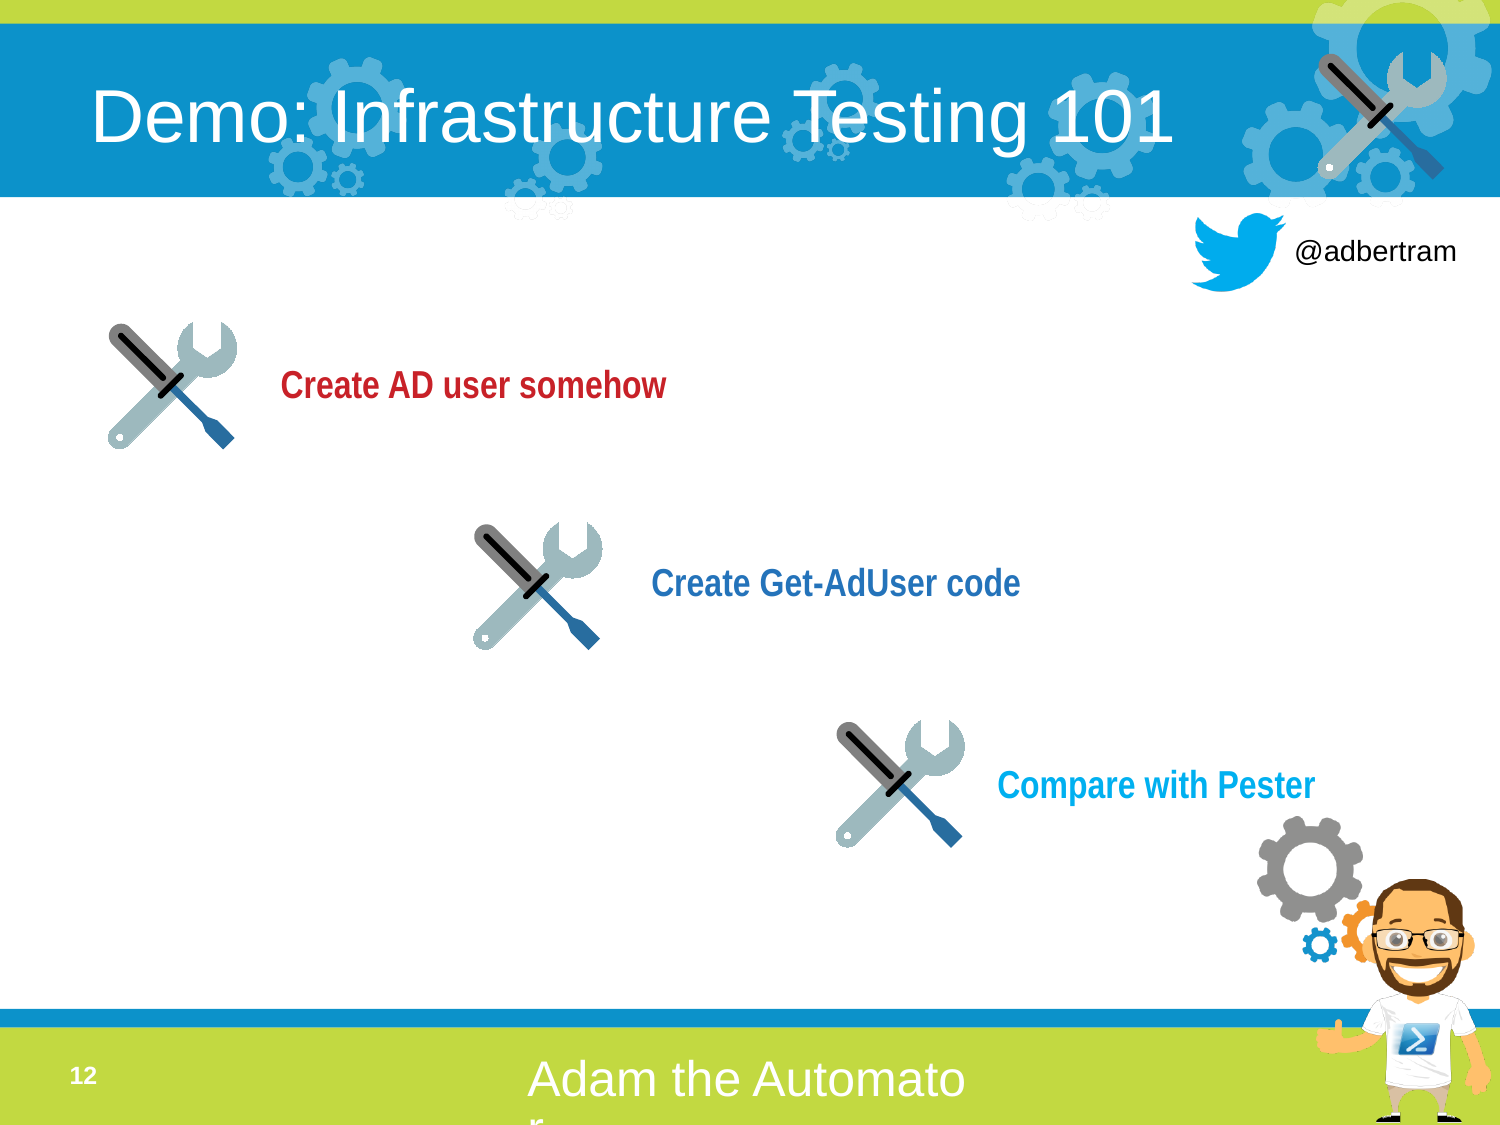

# Demo: Infrastructure Testing 101

Create AD user somehow

Create Get-AdUser code

Compare with Pester
12
Adam the Automator